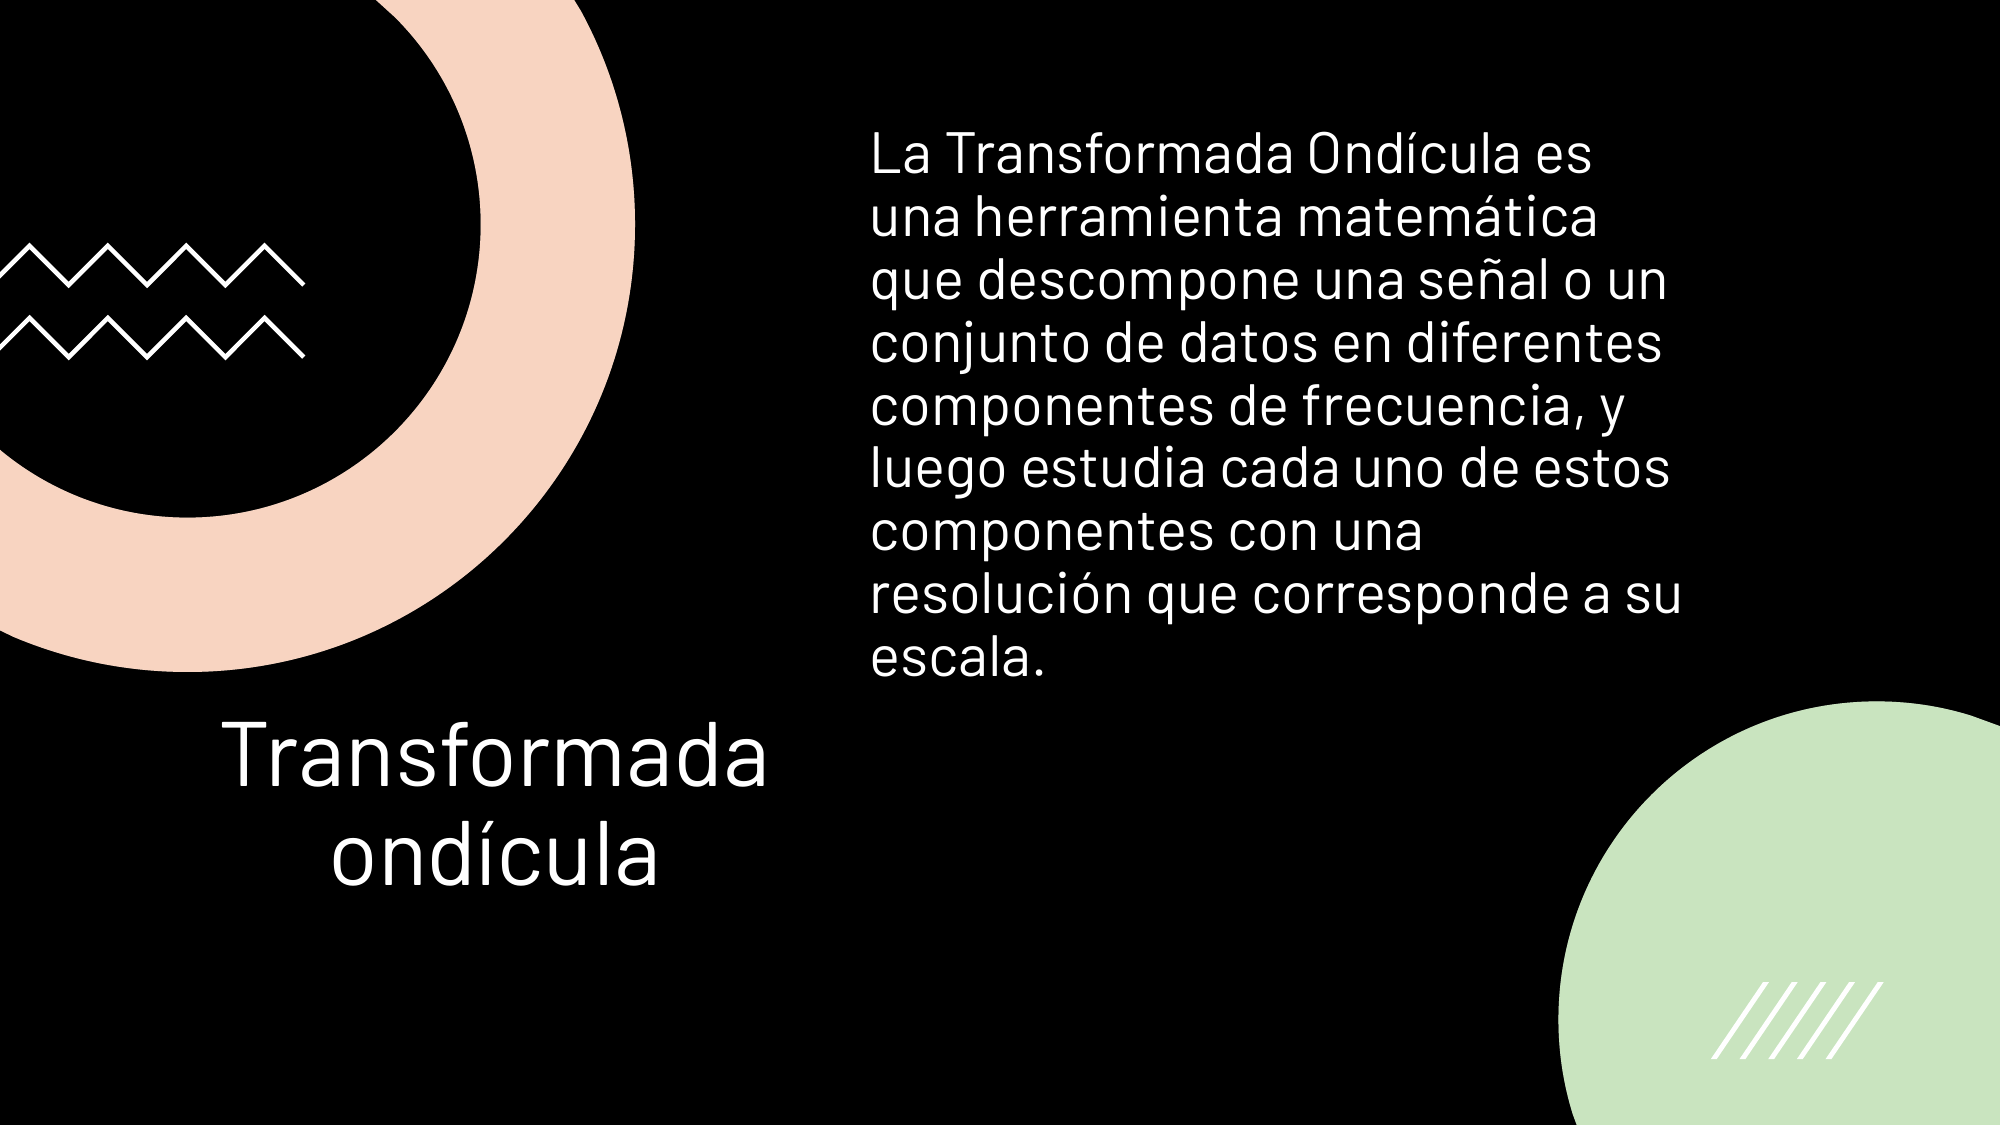

La Transformada Ondícula es una herramienta matemática que descompone una señal o un conjunto de datos en diferentes componentes de frecuencia, y luego estudia cada uno de estos componentes con una resolución que corresponde a su escala.

# Transformada ondícula